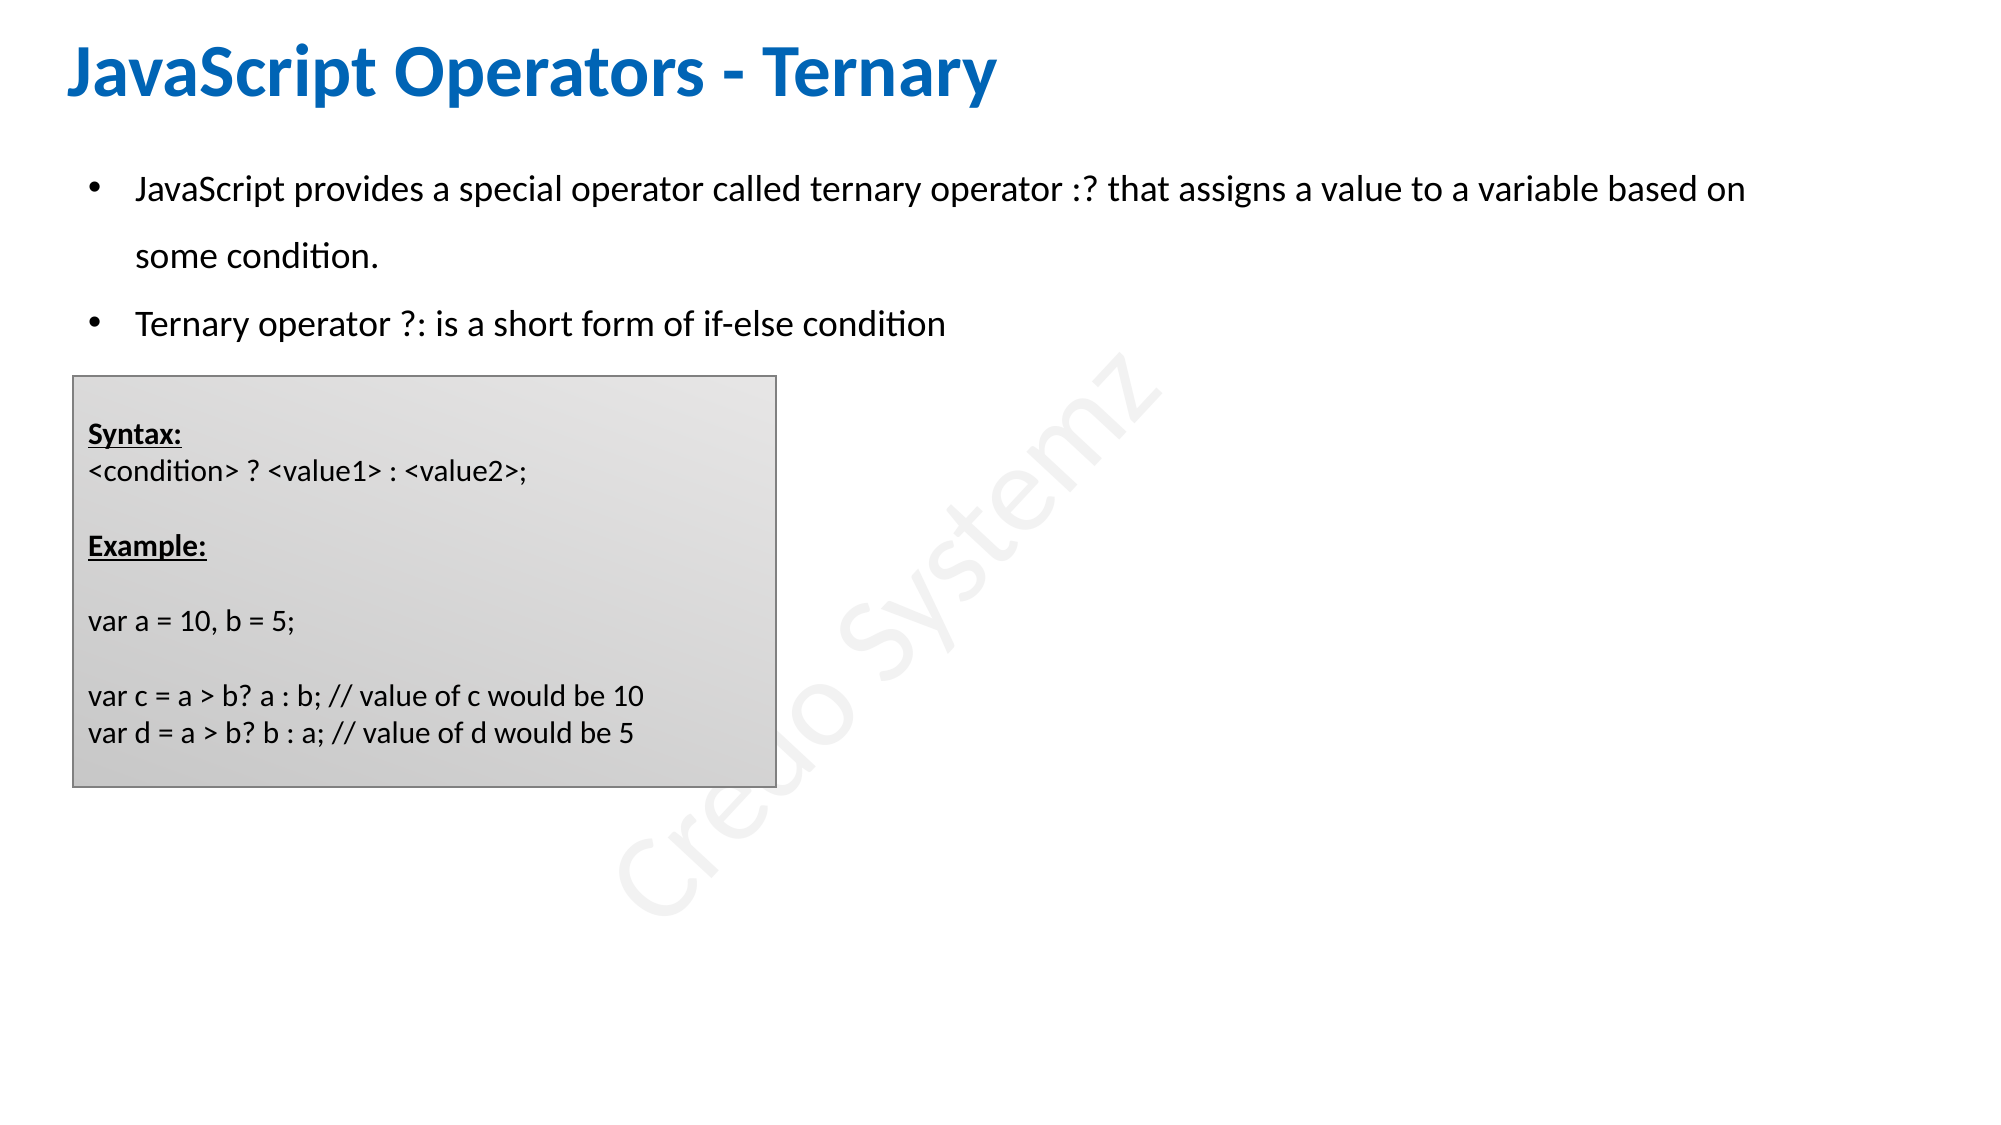

JavaScript Operators - Ternary
JavaScript provides a special operator called ternary operator :? that assigns a value to a variable based on some condition.
Ternary operator ?: is a short form of if-else condition
Syntax:
<condition> ? <value1> : <value2>;

Example:

var a = 10, b = 5;

var c = a > b? a : b; // value of c would be 10
var d = a > b? b : a; // value of d would be 5